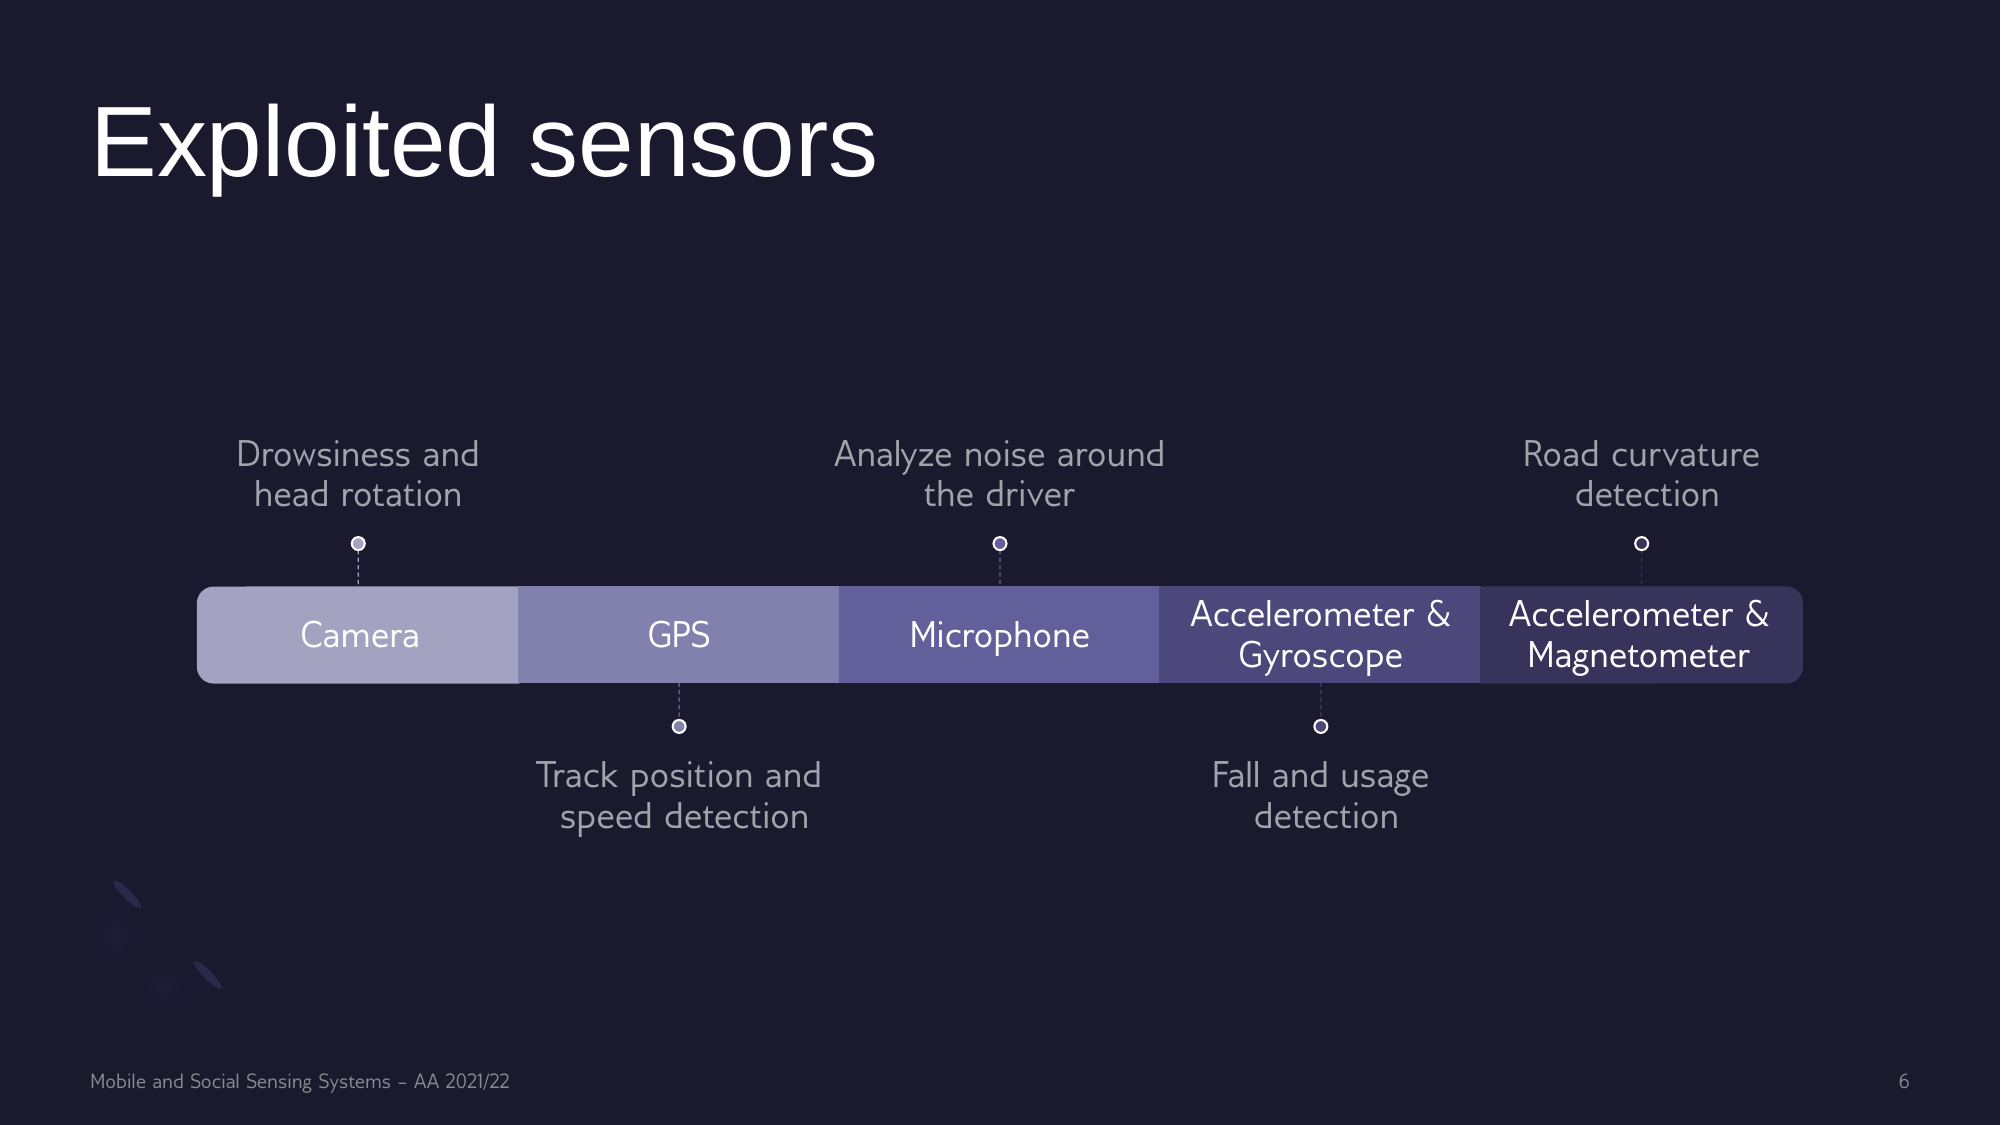

# Exploited sensors
Camera
Drowsiness and
head rotation
GPS
Track position and
 speed detection
Microphone
Analyze noise around
the driver
Accelerometer & Gyroscope
Fall and usage
 detection
Accelerometer & Magnetometer
Road curvature
 detection
Mobile and Social Sensing Systems – AA 2021/22
6